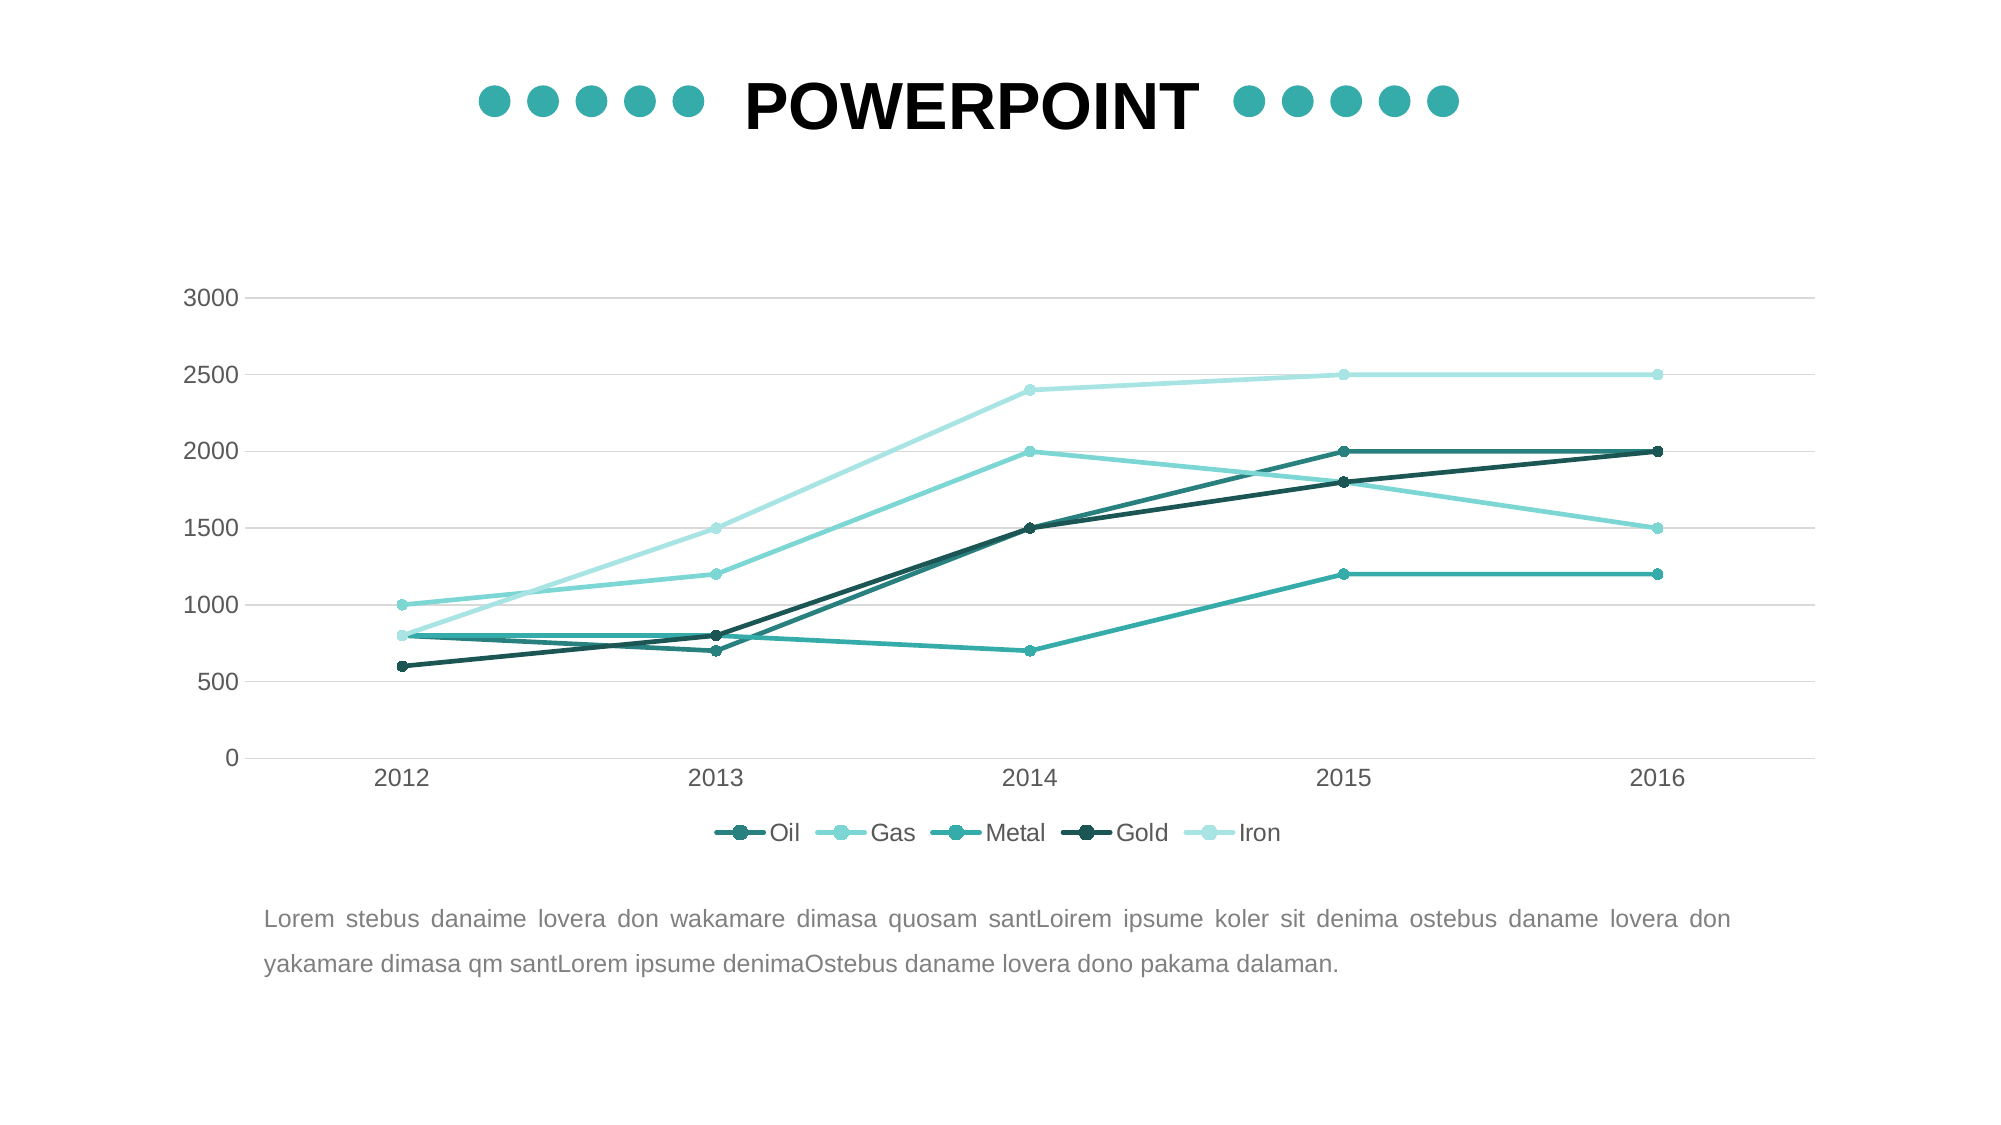

POWERPOINT

### Chart

| Category | Oil | Gas | Metal | Gold | Iron |
|---|---|---|---|---|---|
| 2012 | 800.0 | 1000.0 | 800.0 | 600.0 | 800.0 |
| 2013 | 700.0 | 1200.0 | 800.0 | 800.0 | 1500.0 |
| 2014 | 1500.0 | 2000.0 | 700.0 | 1500.0 | 2400.0 |
| 2015 | 2000.0 | 1800.0 | 1200.0 | 1800.0 | 2500.0 |
| 2016 | 2000.0 | 1500.0 | 1200.0 | 2000.0 | 2500.0 |
Lorem stebus danaime lovera don wakamare dimasa quosam santLoirem ipsume koler sit denima ostebus daname lovera don yakamare dimasa qm santLorem ipsume denimaOstebus daname lovera dono pakama dalaman.